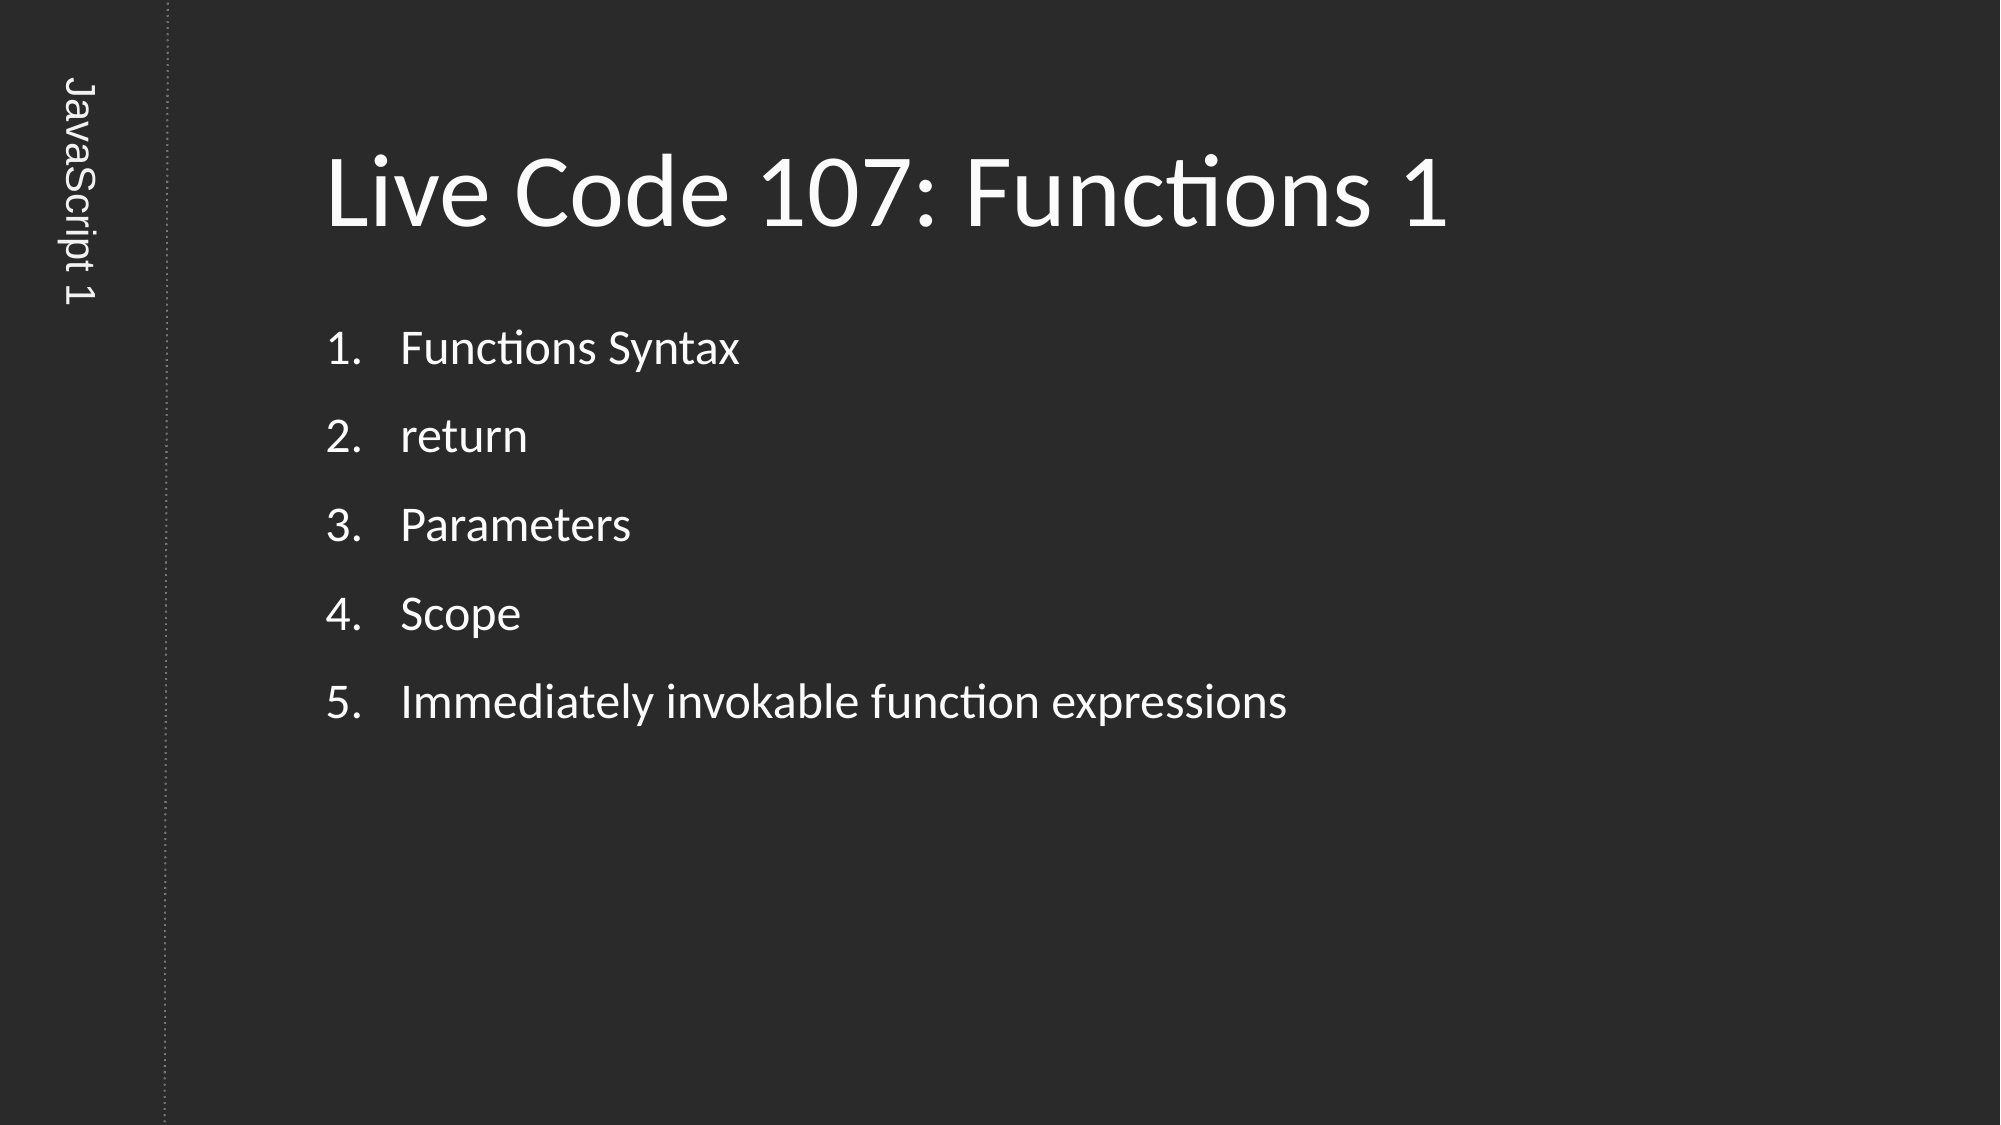

# Live Code 107: Functions 1
Functions Syntax
return
Parameters
Scope
Immediately invokable function expressions